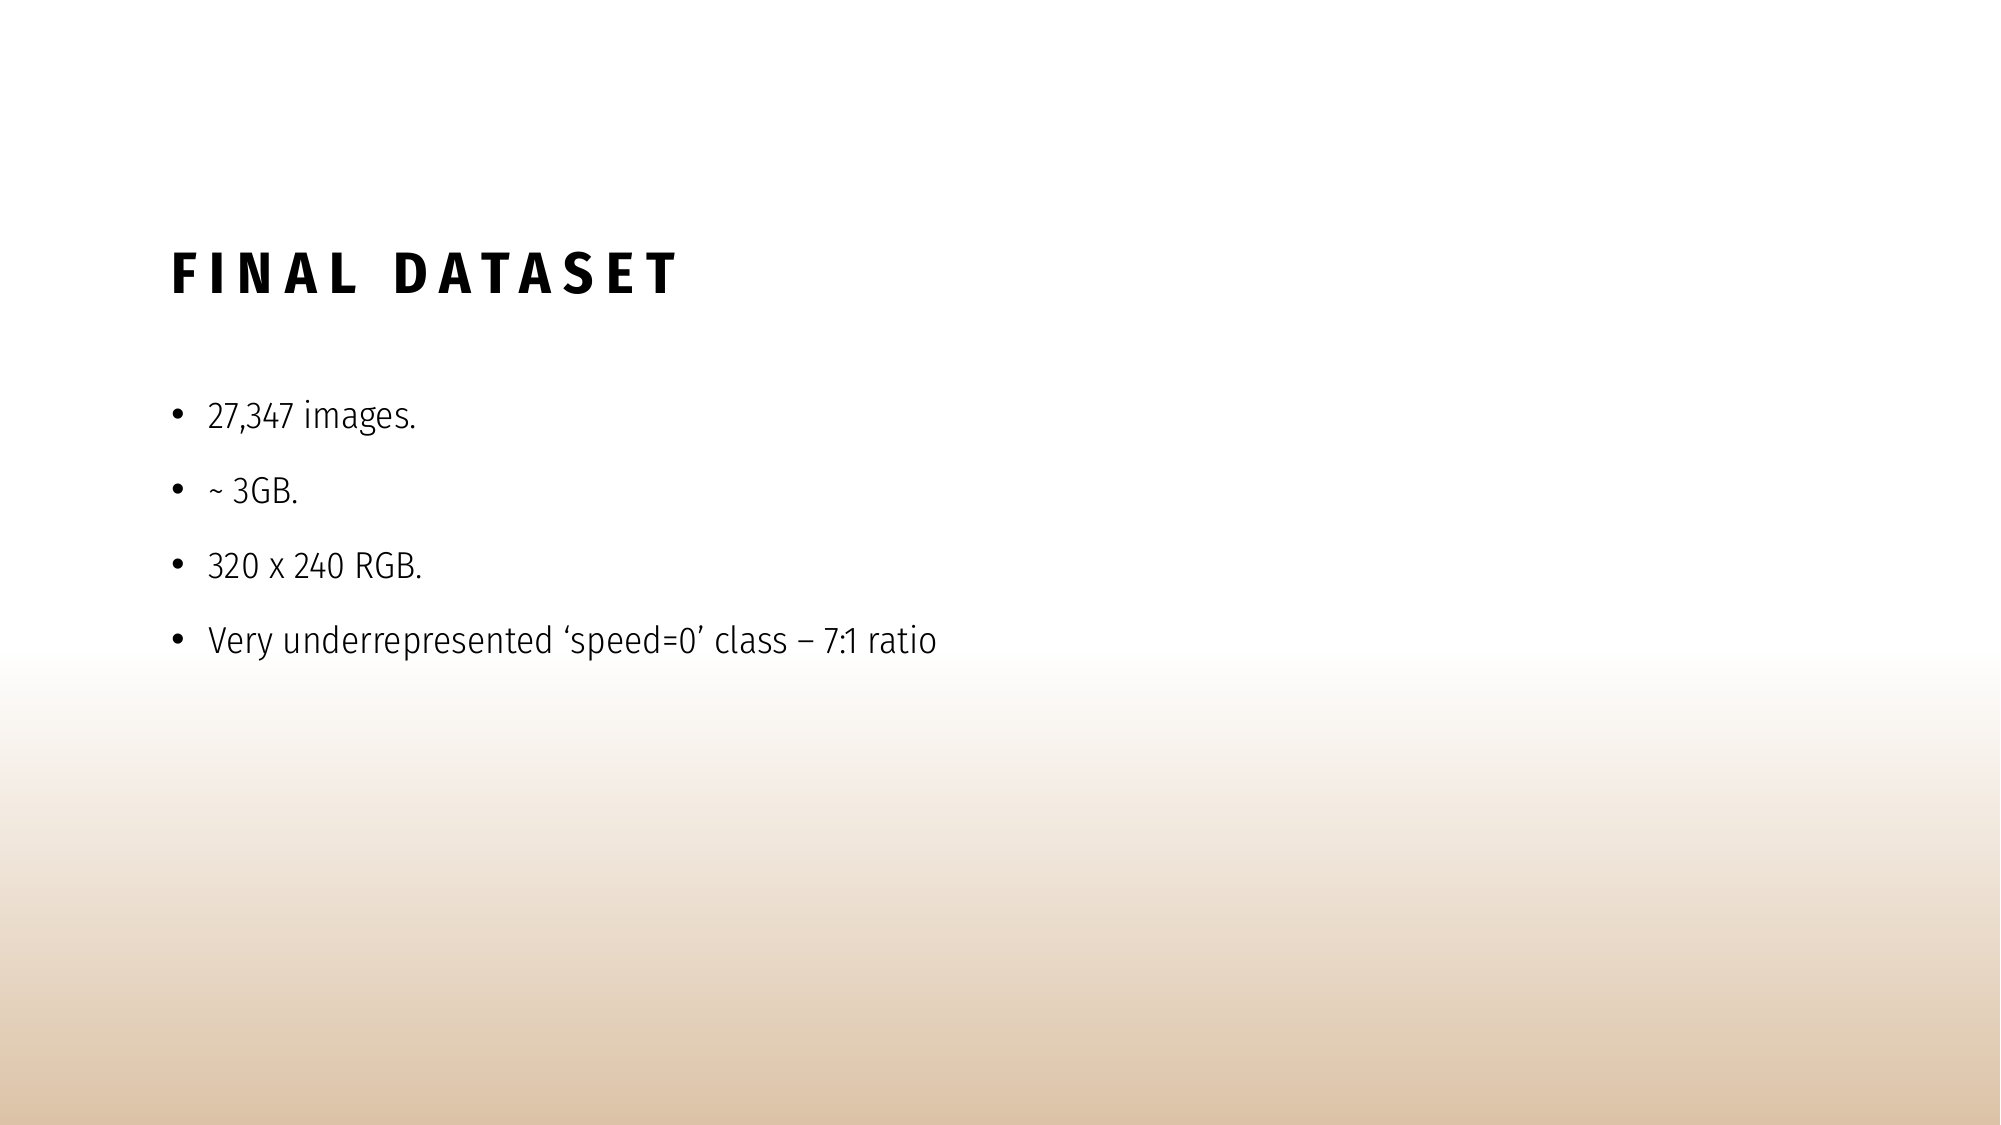

# Final Dataset
27,347 images.
~ 3GB.
320 x 240 RGB.
Very underrepresented ‘speed=0’ class – 7:1 ratio